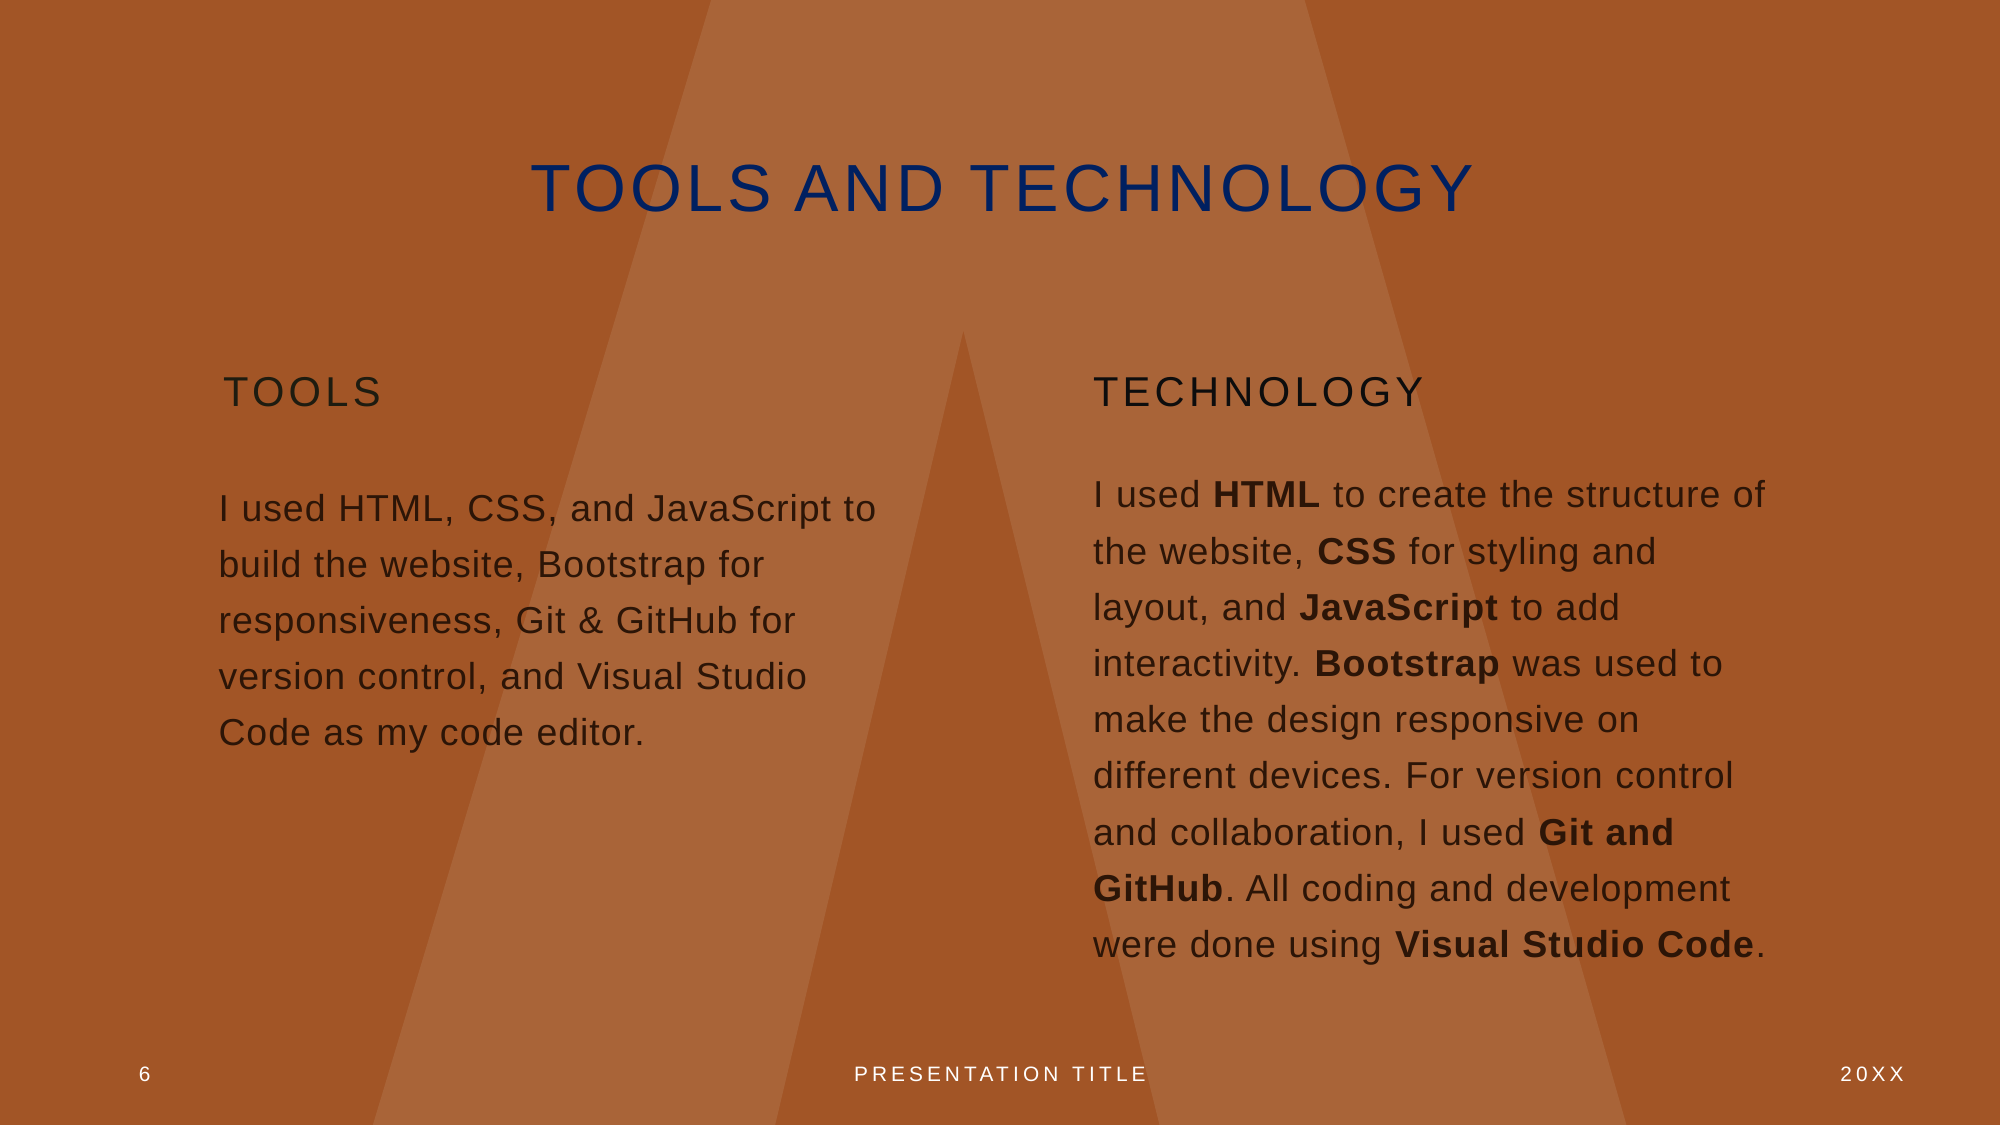

# Tools and technology
technology
tools
I used HTML to create the structure of the website, CSS for styling and layout, and JavaScript to add interactivity. Bootstrap was used to make the design responsive on different devices. For version control and collaboration, I used Git and GitHub. All coding and development were done using Visual Studio Code.

I used HTML, CSS, and JavaScript to build the website, Bootstrap for responsiveness, Git & GitHub for version control, and Visual Studio Code as my code editor.

6
Presentation Title
20XX